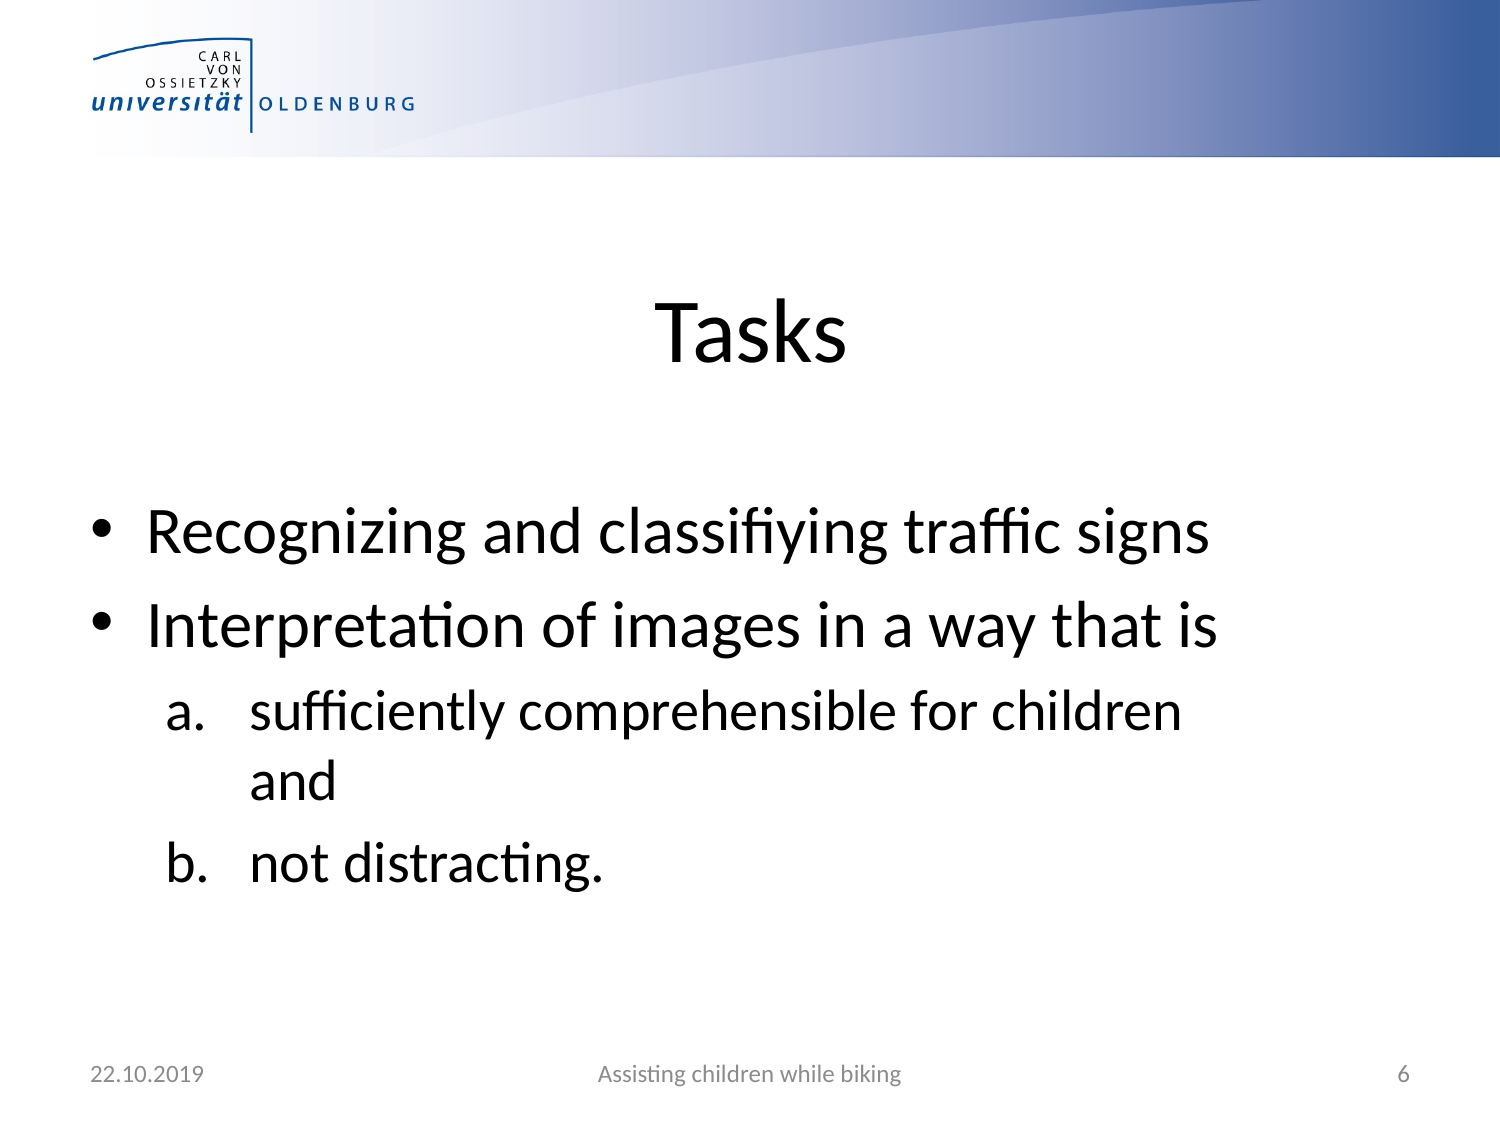

# Tasks
Recognizing and classifiying traffic signs
Interpretation of images in a way that is
sufficiently comprehensible for children 	   and
not distracting.
22.10.2019
Assisting children while biking
6